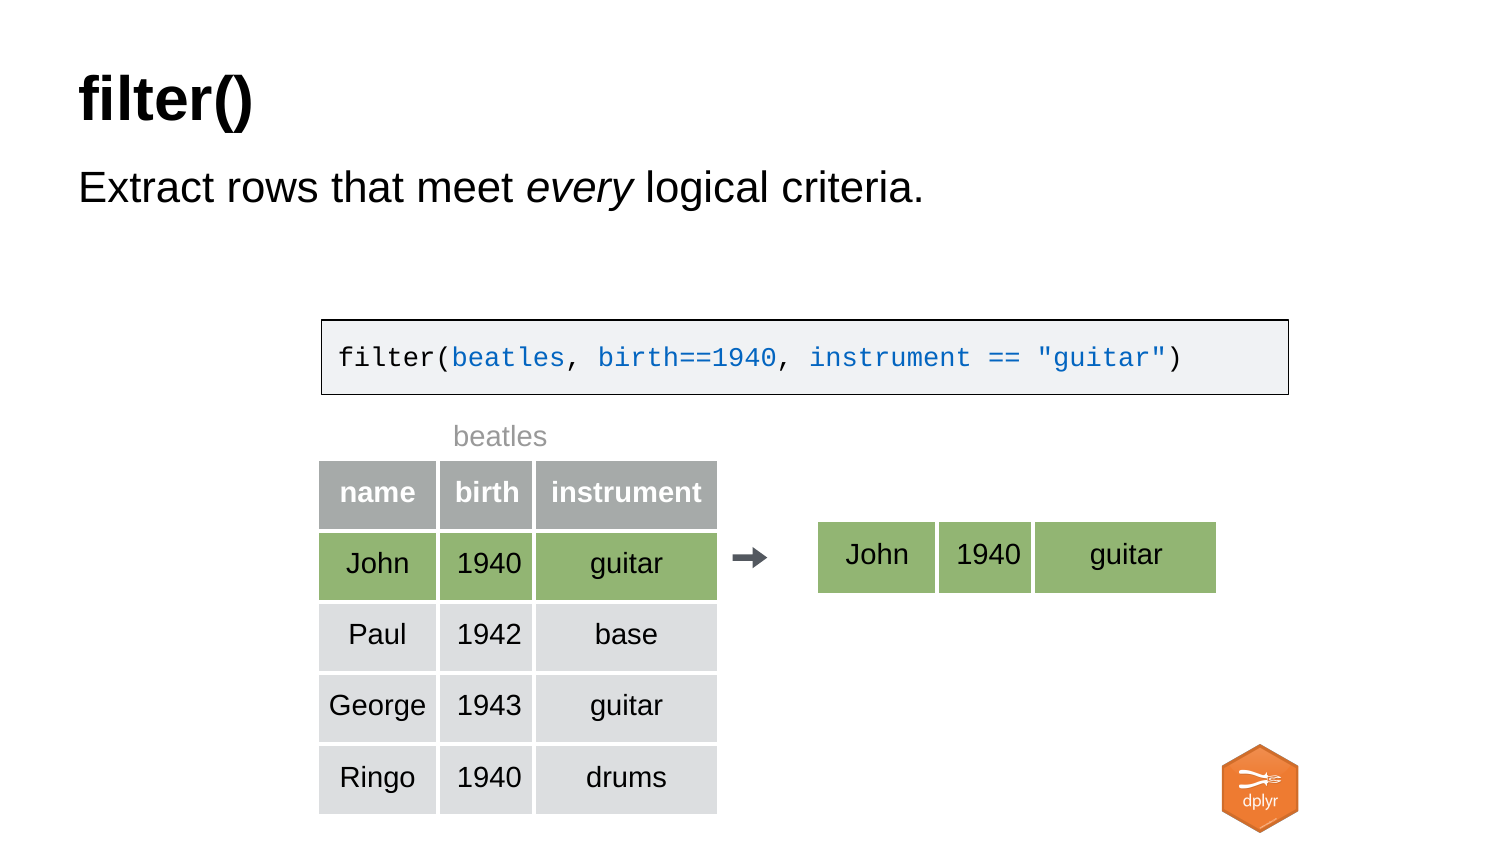

filter()
Extract rows that meet every logical criteria.
filter(beatles, birth==1940, instrument == "guitar")
beatles
| name | birth | instrument |
| --- | --- | --- |
| John | 1940 | guitar |
| Paul | 1942 | base |
| George | 1943 | guitar |
| Ringo | 1940 | drums |
| John | 1940 | guitar |
| --- | --- | --- |